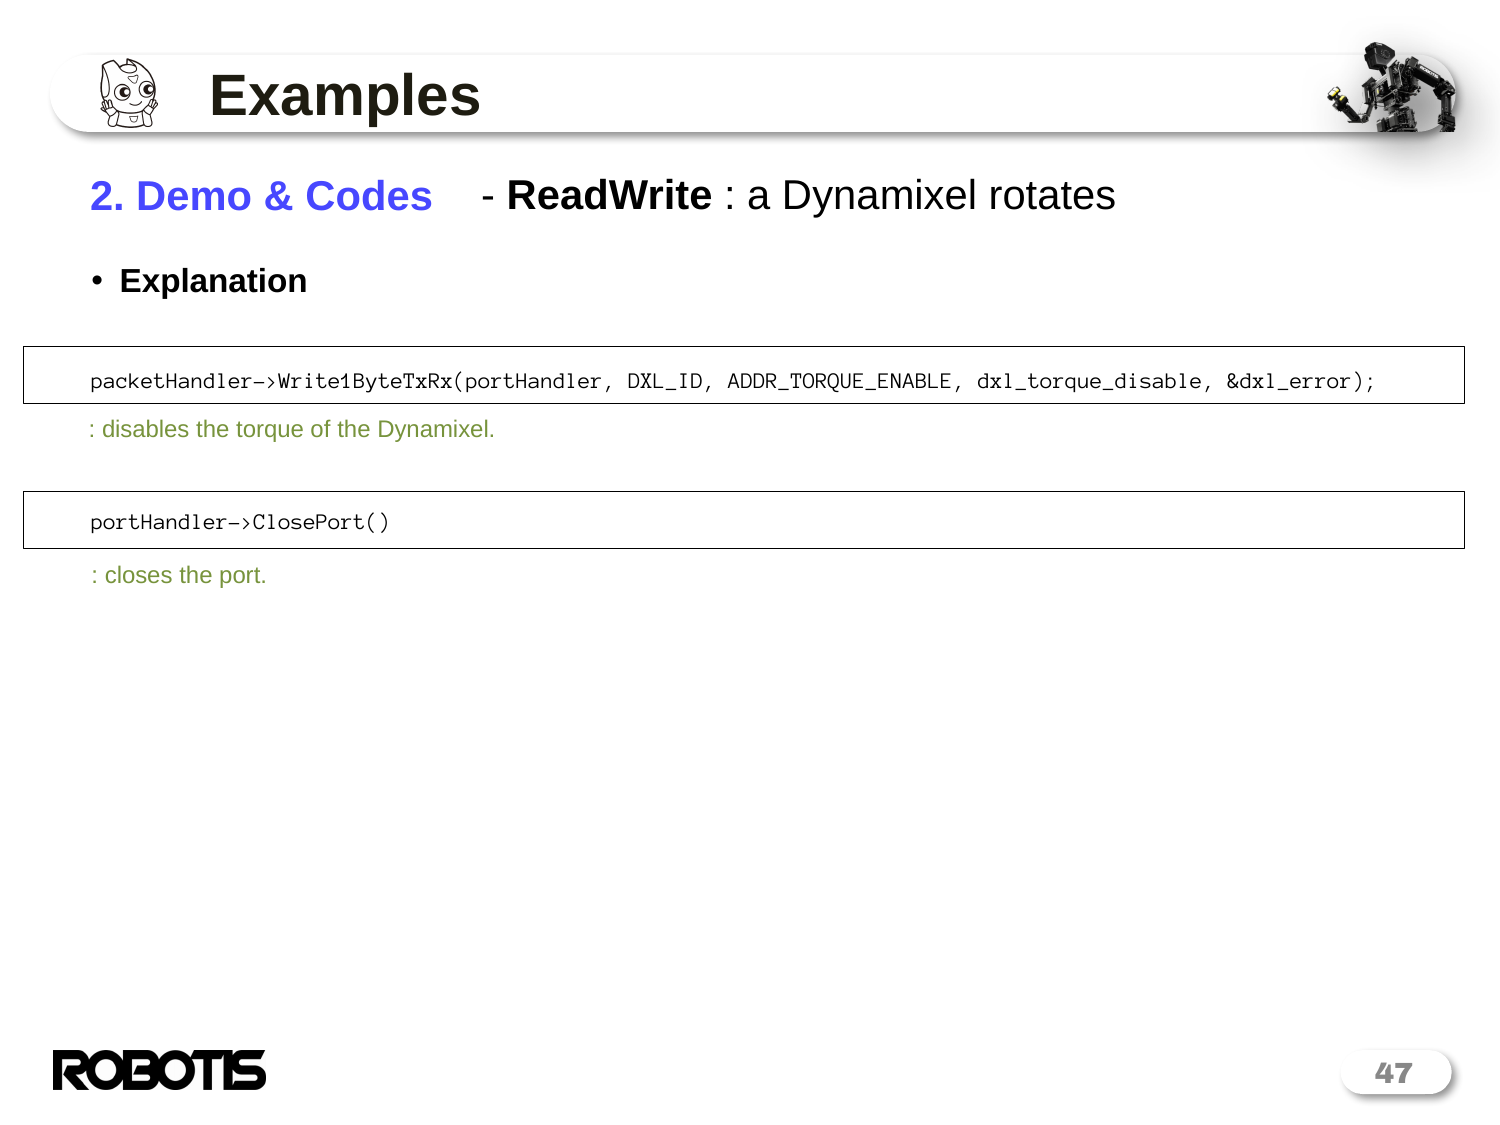

# Examples
2. Demo & Codes
- ReadWrite : a Dynamixel rotates
Explanation

packetHandler->Write1ByteTxRx(portHandler, DXL_ID, ADDR_TORQUE_ENABLE, dxl_torque_disable, &dxl_error);
: disables the torque of the Dynamixel.

portHandler->ClosePort()
: closes the port.
47